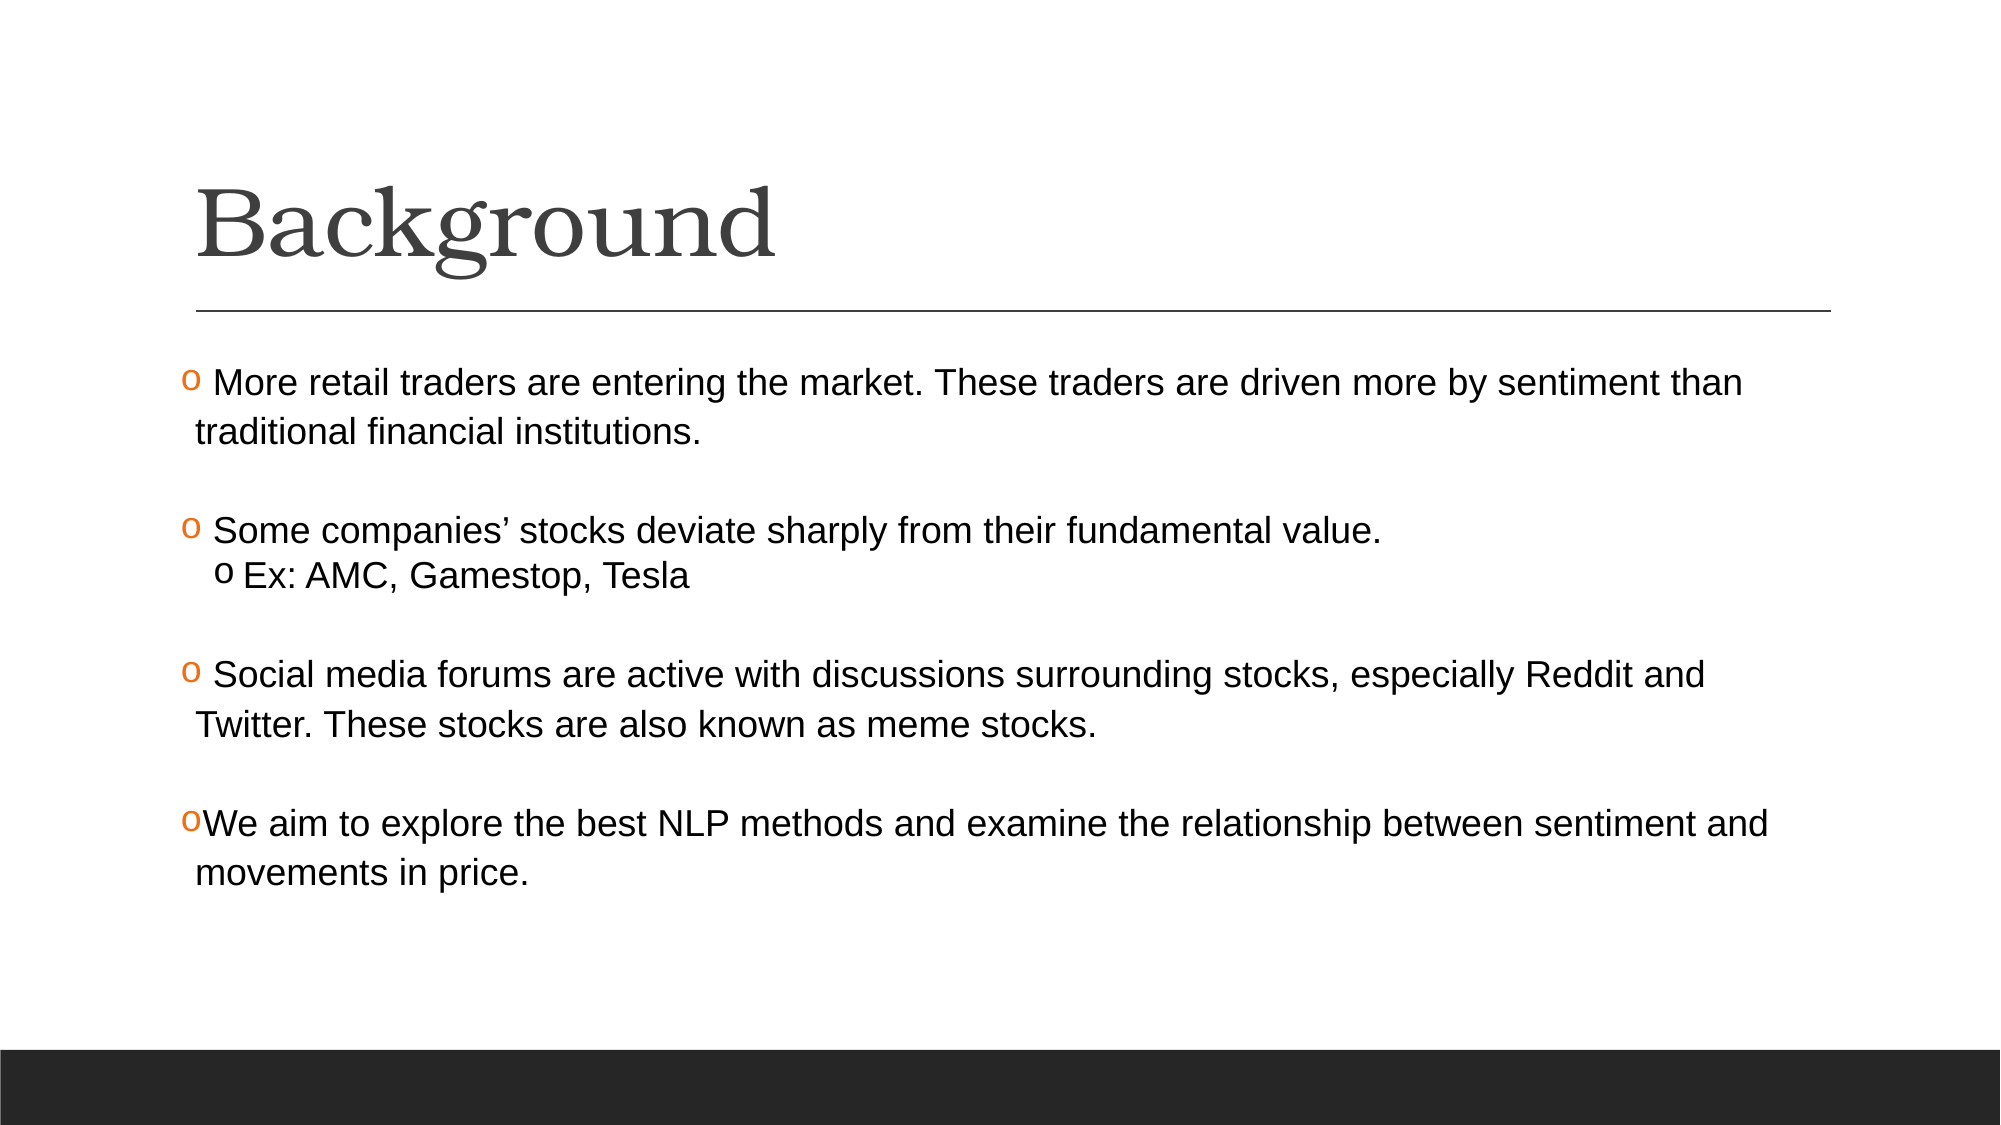

# Background
 More retail traders are entering the market. These traders are driven more by sentiment than traditional financial institutions.

 Some companies’ stocks deviate sharply from their fundamental value.
Ex: AMC, Gamestop, Tesla

 Social media forums are active with discussions surrounding stocks, especially Reddit and Twitter. These stocks are also known as meme stocks.

We aim to explore the best NLP methods and examine the relationship between sentiment and movements in price.